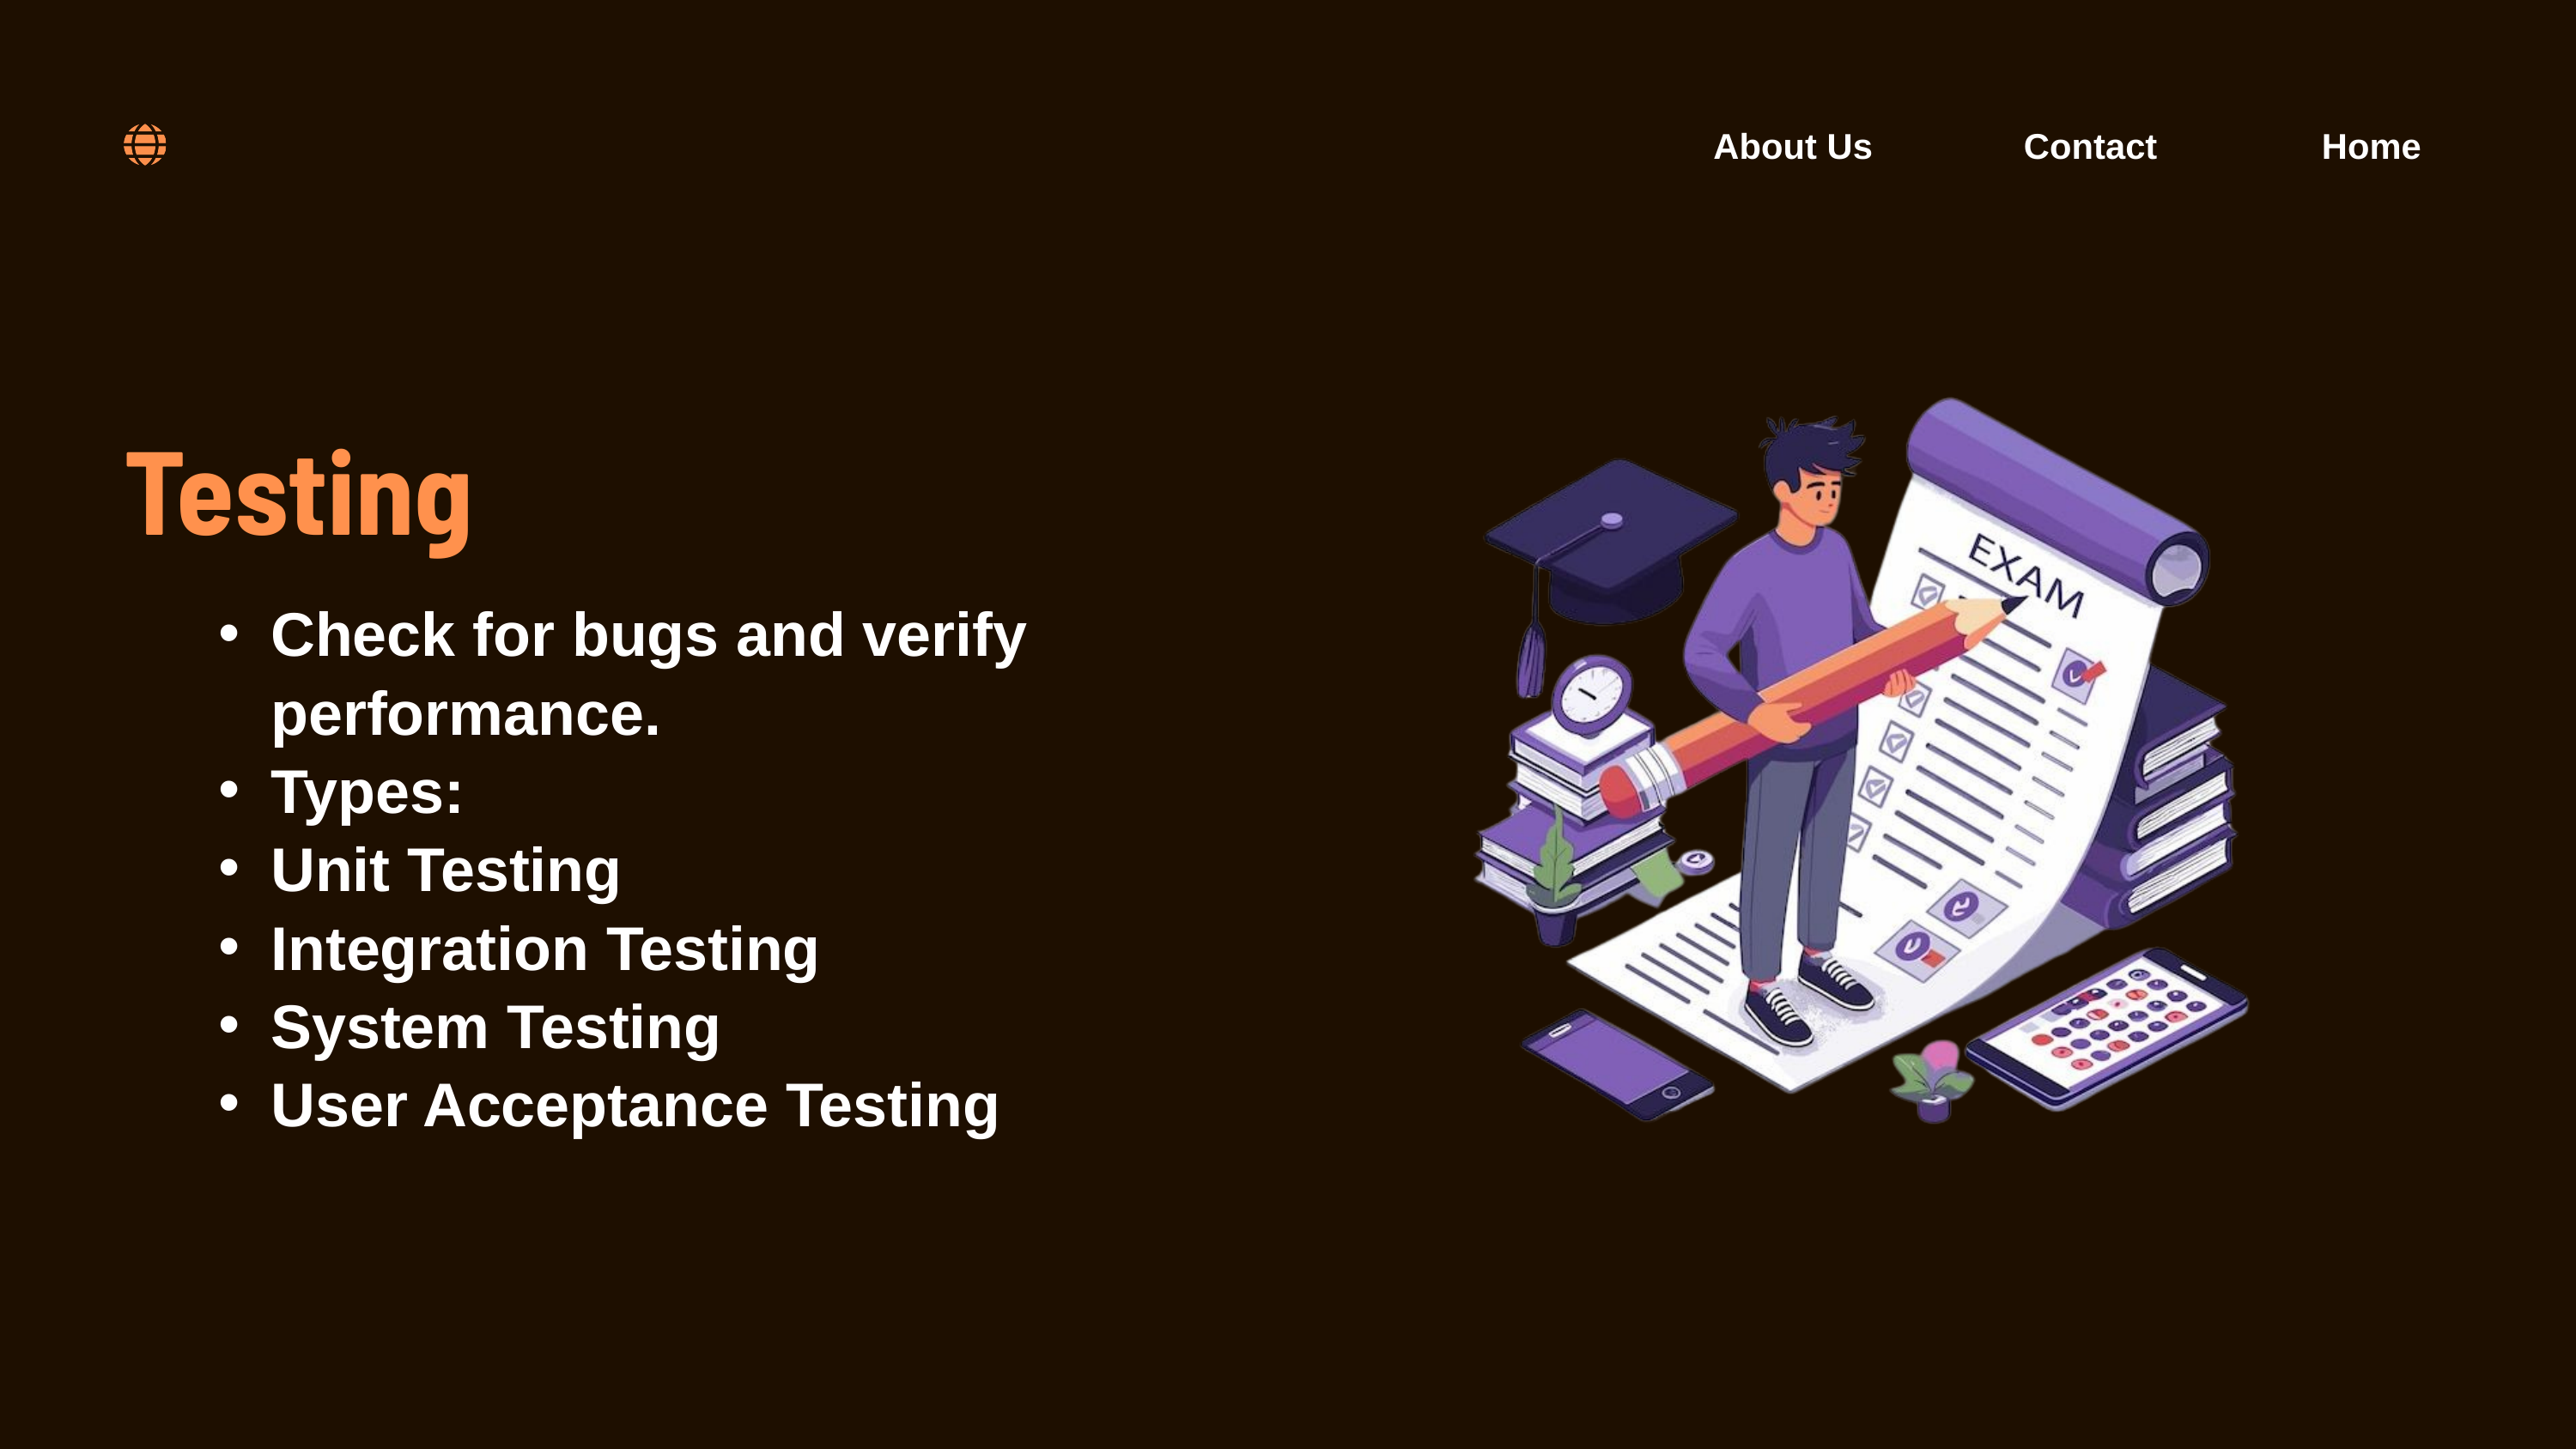

About Us
Contact
Home

Testing
Check for bugs and verify performance.
Types:
Unit Testing
Integration Testing
System Testing
User Acceptance Testing